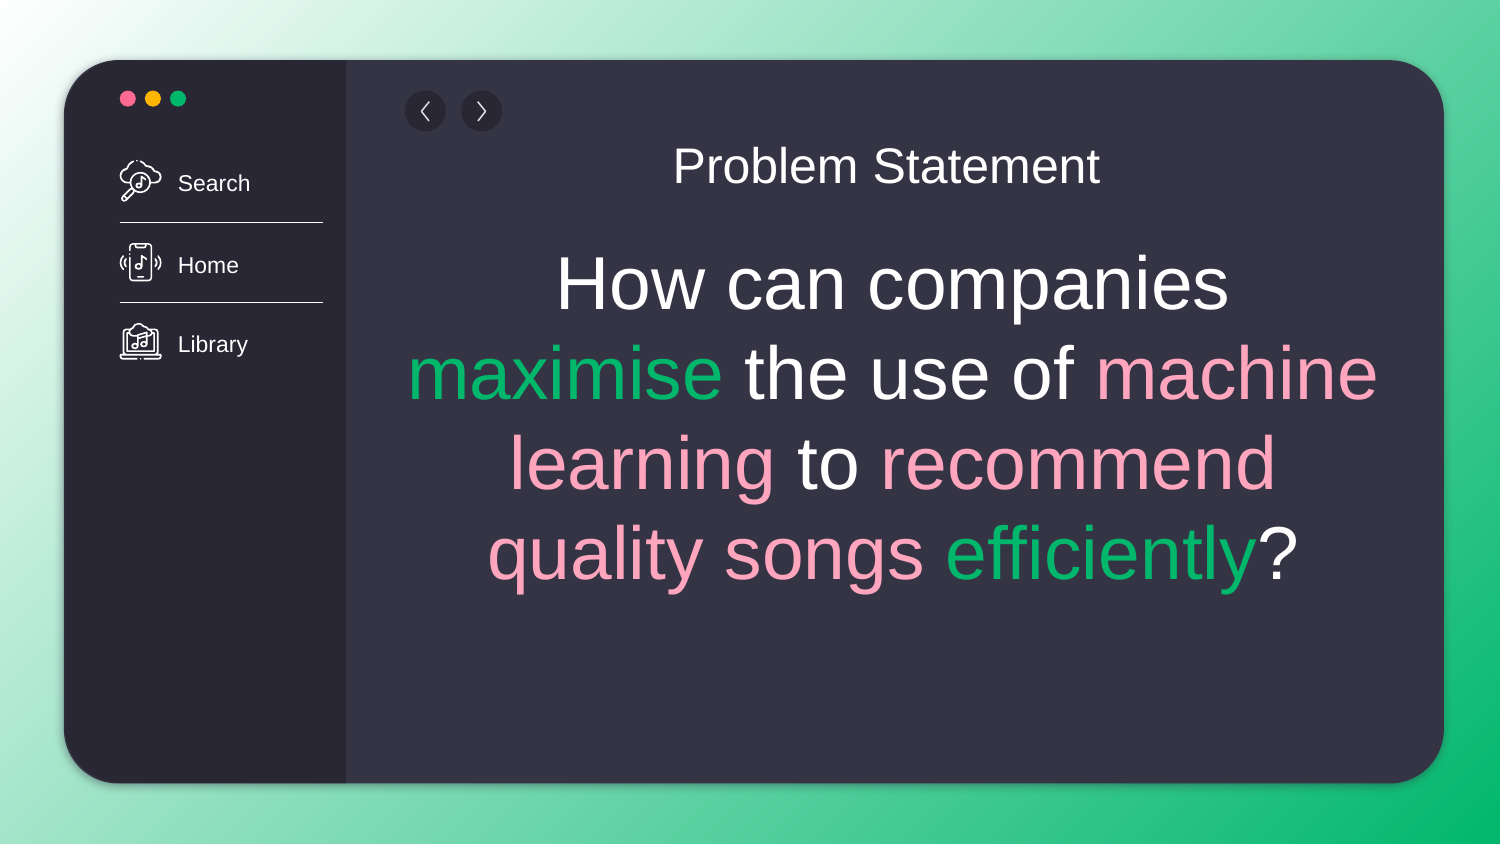

Problem Statement

Search

Home

Library

How can companies maximise the use of machine learning to recommend quality songs efficiently?